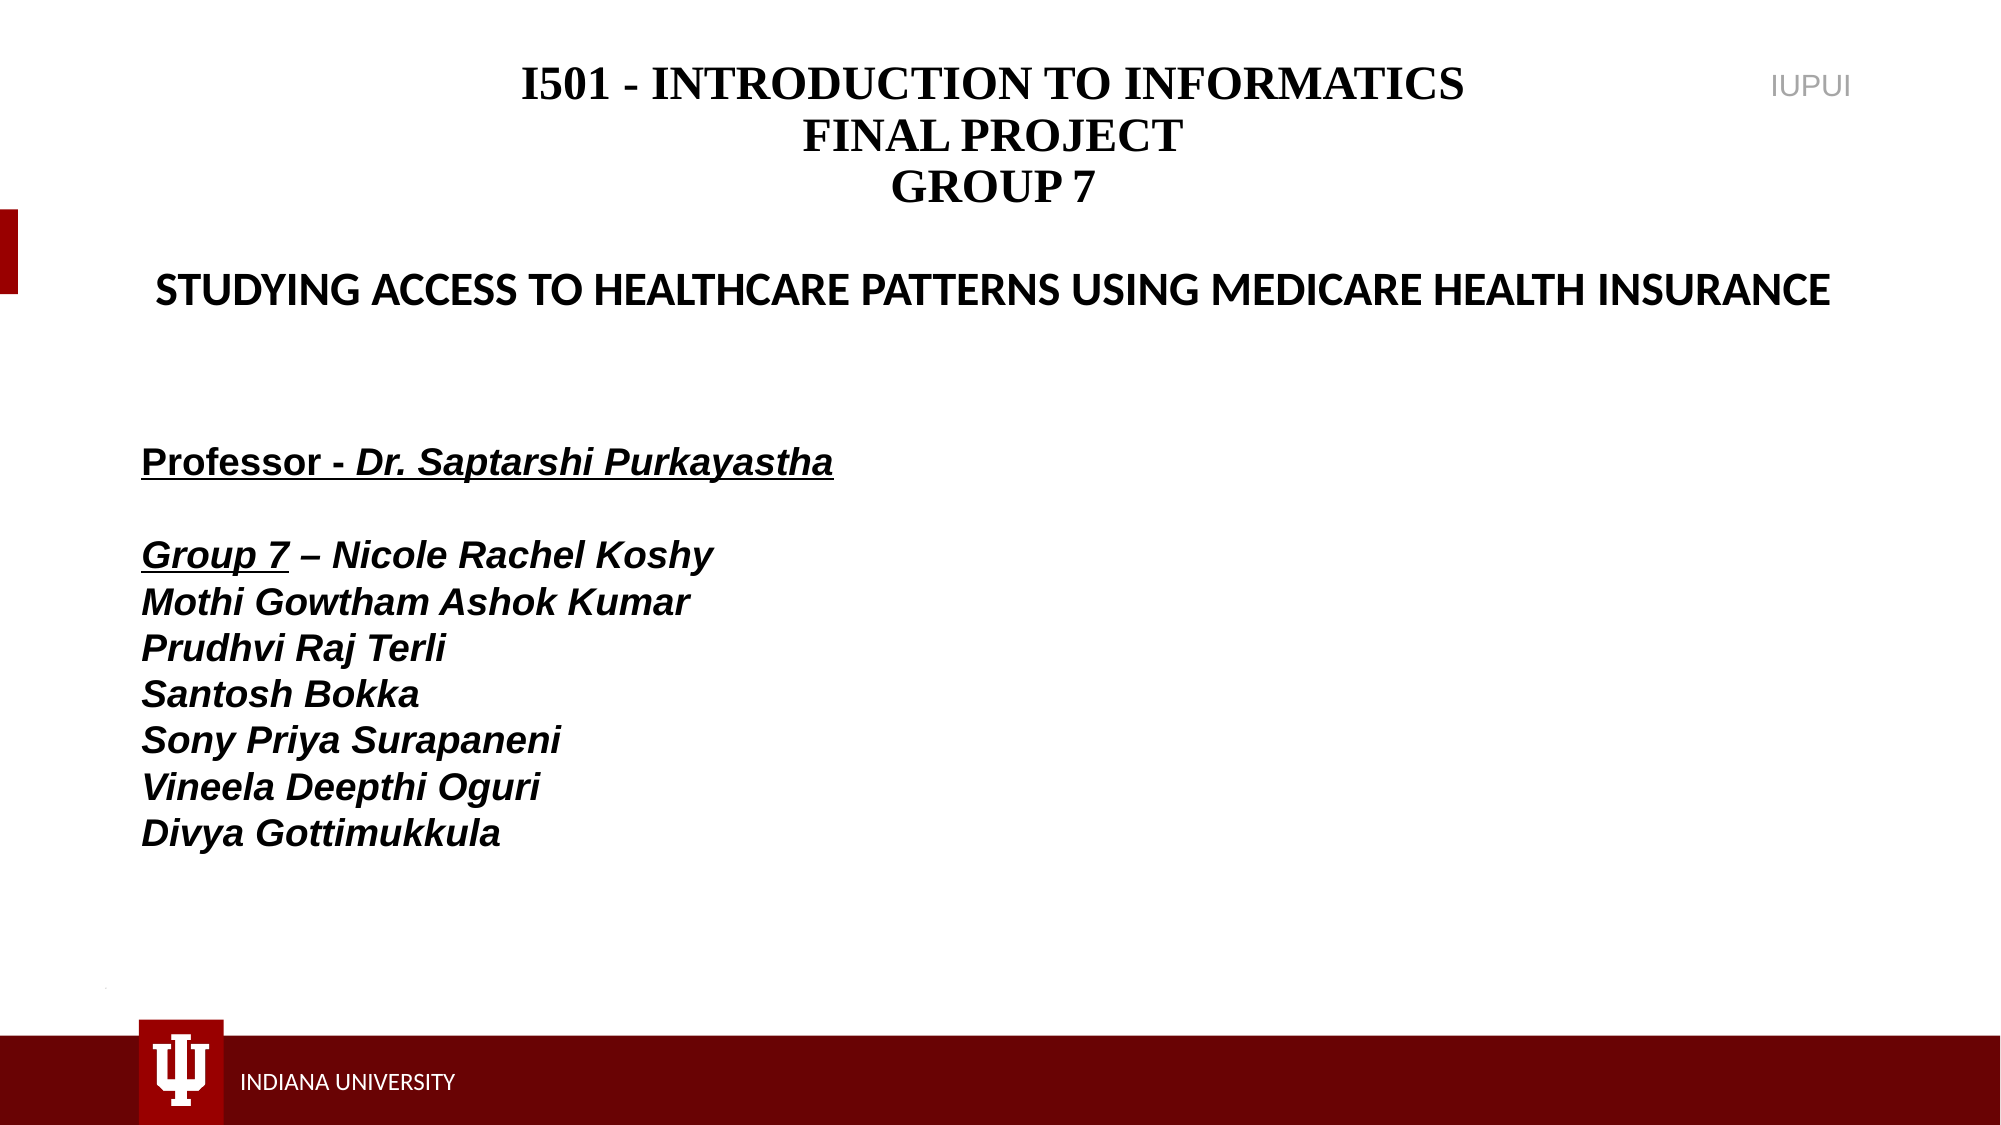

I501 - INTRODUCTION TO INFORMATICS
FINAL PROJECT
GROUP 7

STUDYING ACCESS TO HEALTHCARE PATTERNS USING MEDICARE HEALTH INSURANCE​

IUPUI
Professor - Dr. Saptarshi Purkayastha

Group 7 – Nicole Rachel Koshy
Mothi Gowtham Ashok Kumar
Prudhvi Raj Terli
Santosh Bokka
​Sony Priya Surapaneni
Vineela Deepthi Oguri
Divya Gottimukkula